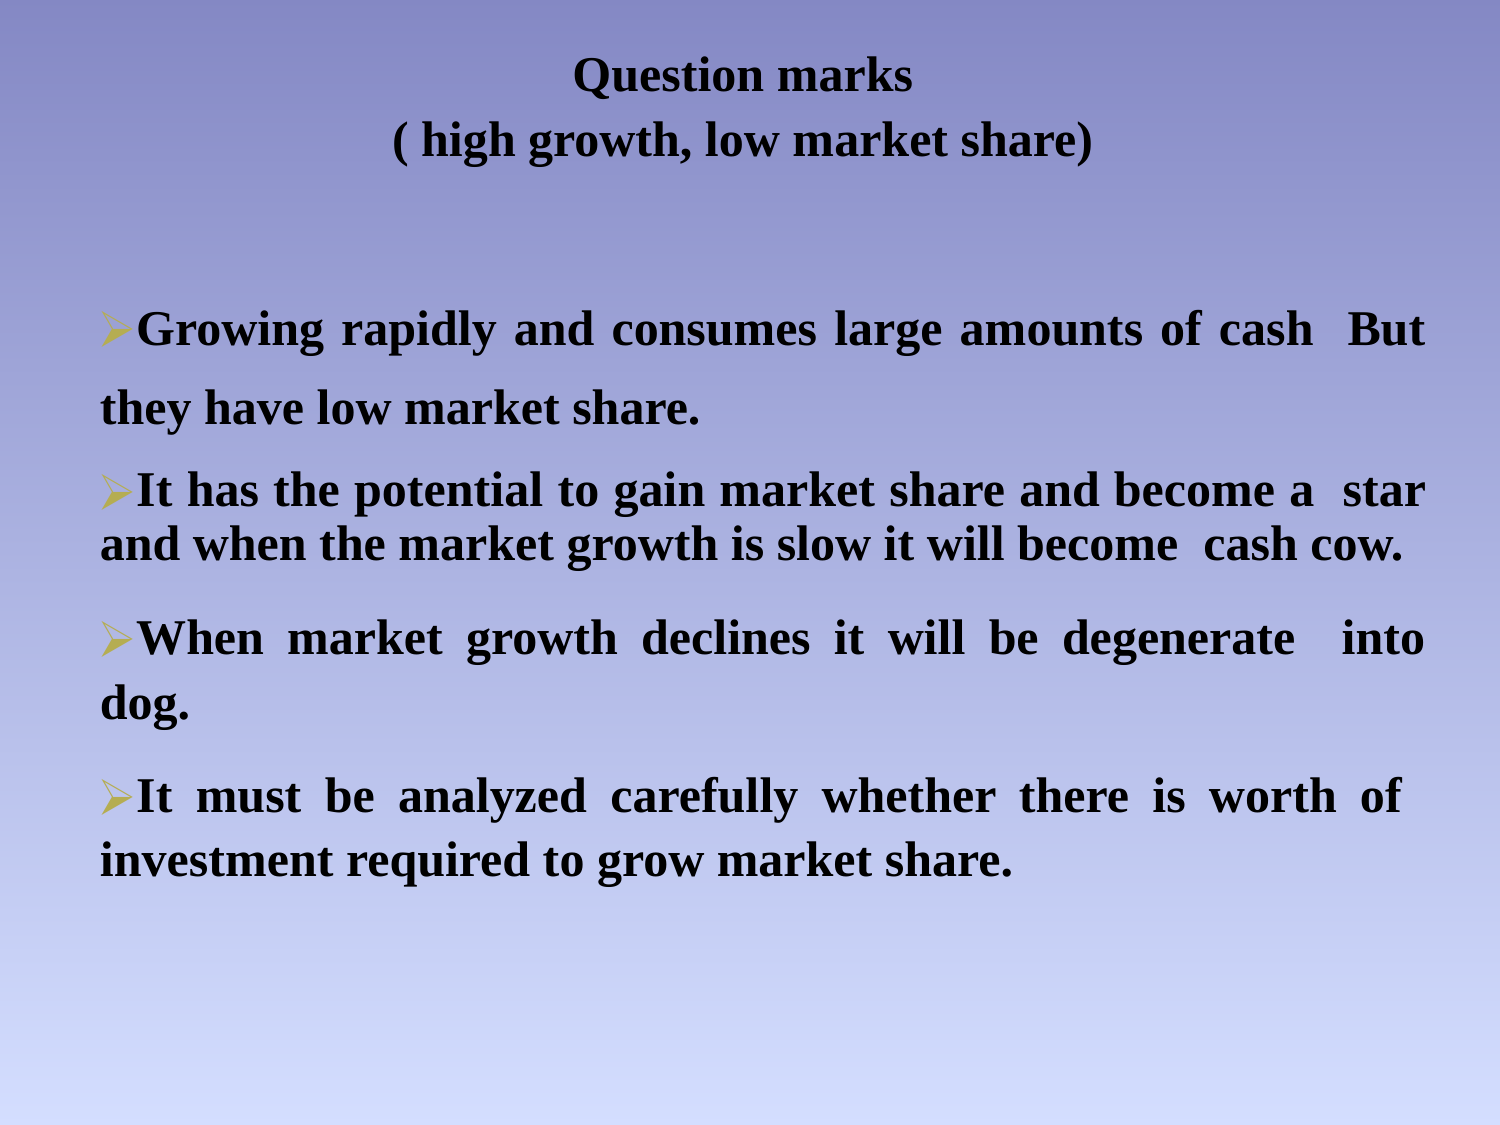

# Question marks ( high growth, low market share)
Growing rapidly and consumes large amounts of cash  But they have low market share.
It has the potential to gain market share and become a  star and when the market growth is slow it will become  cash cow.
When market growth declines it will be degenerate  into dog.
It must be analyzed carefully whether there is worth of  investment required to grow market share.